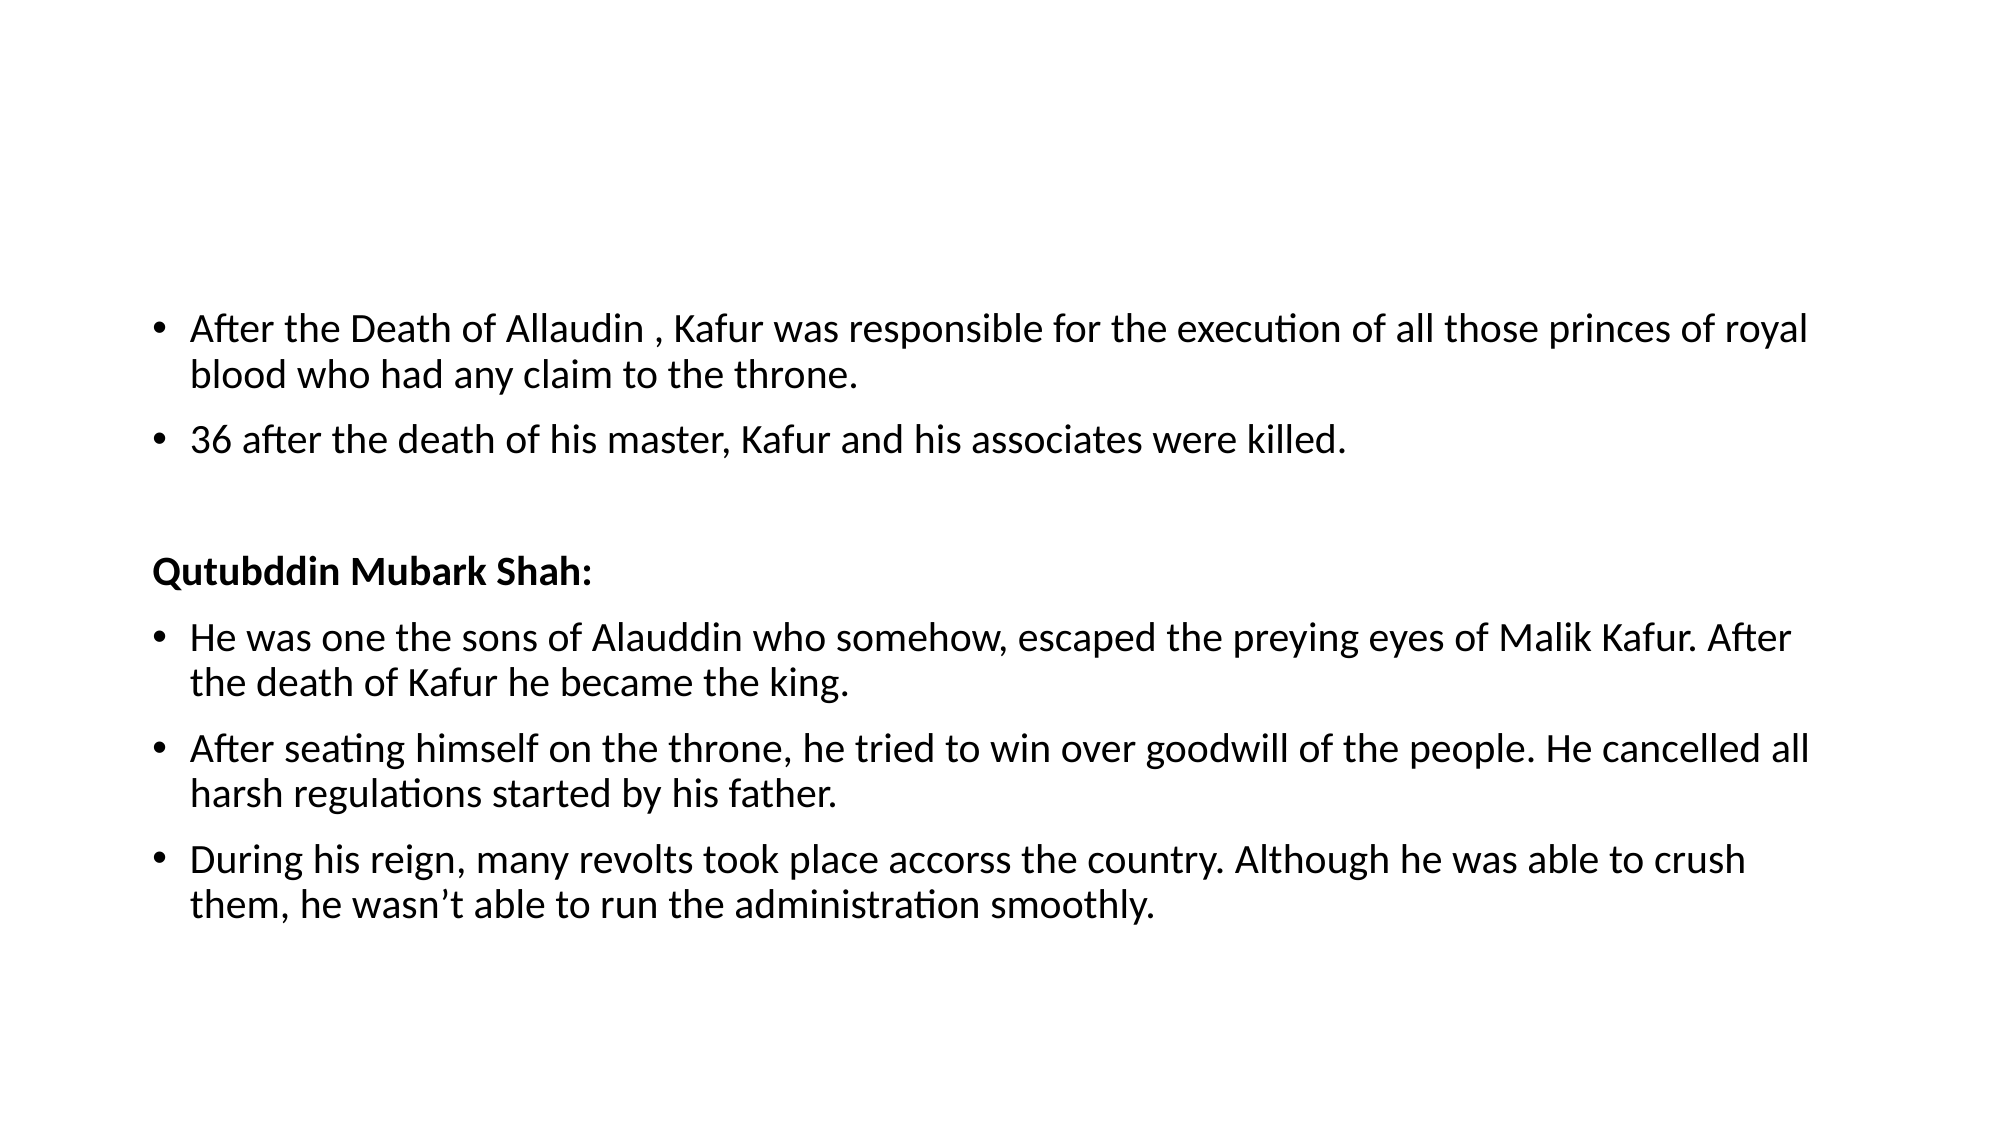

#
After the Death of Allaudin , Kafur was responsible for the execution of all those princes of royal blood who had any claim to the throne.
36 after the death of his master, Kafur and his associates were killed.

Qutubddin Mubark Shah:
He was one the sons of Alauddin who somehow, escaped the preying eyes of Malik Kafur. After the death of Kafur he became the king.
After seating himself on the throne, he tried to win over goodwill of the people. He cancelled all harsh regulations started by his father.
During his reign, many revolts took place accorss the country. Although he was able to crush them, he wasn’t able to run the administration smoothly.